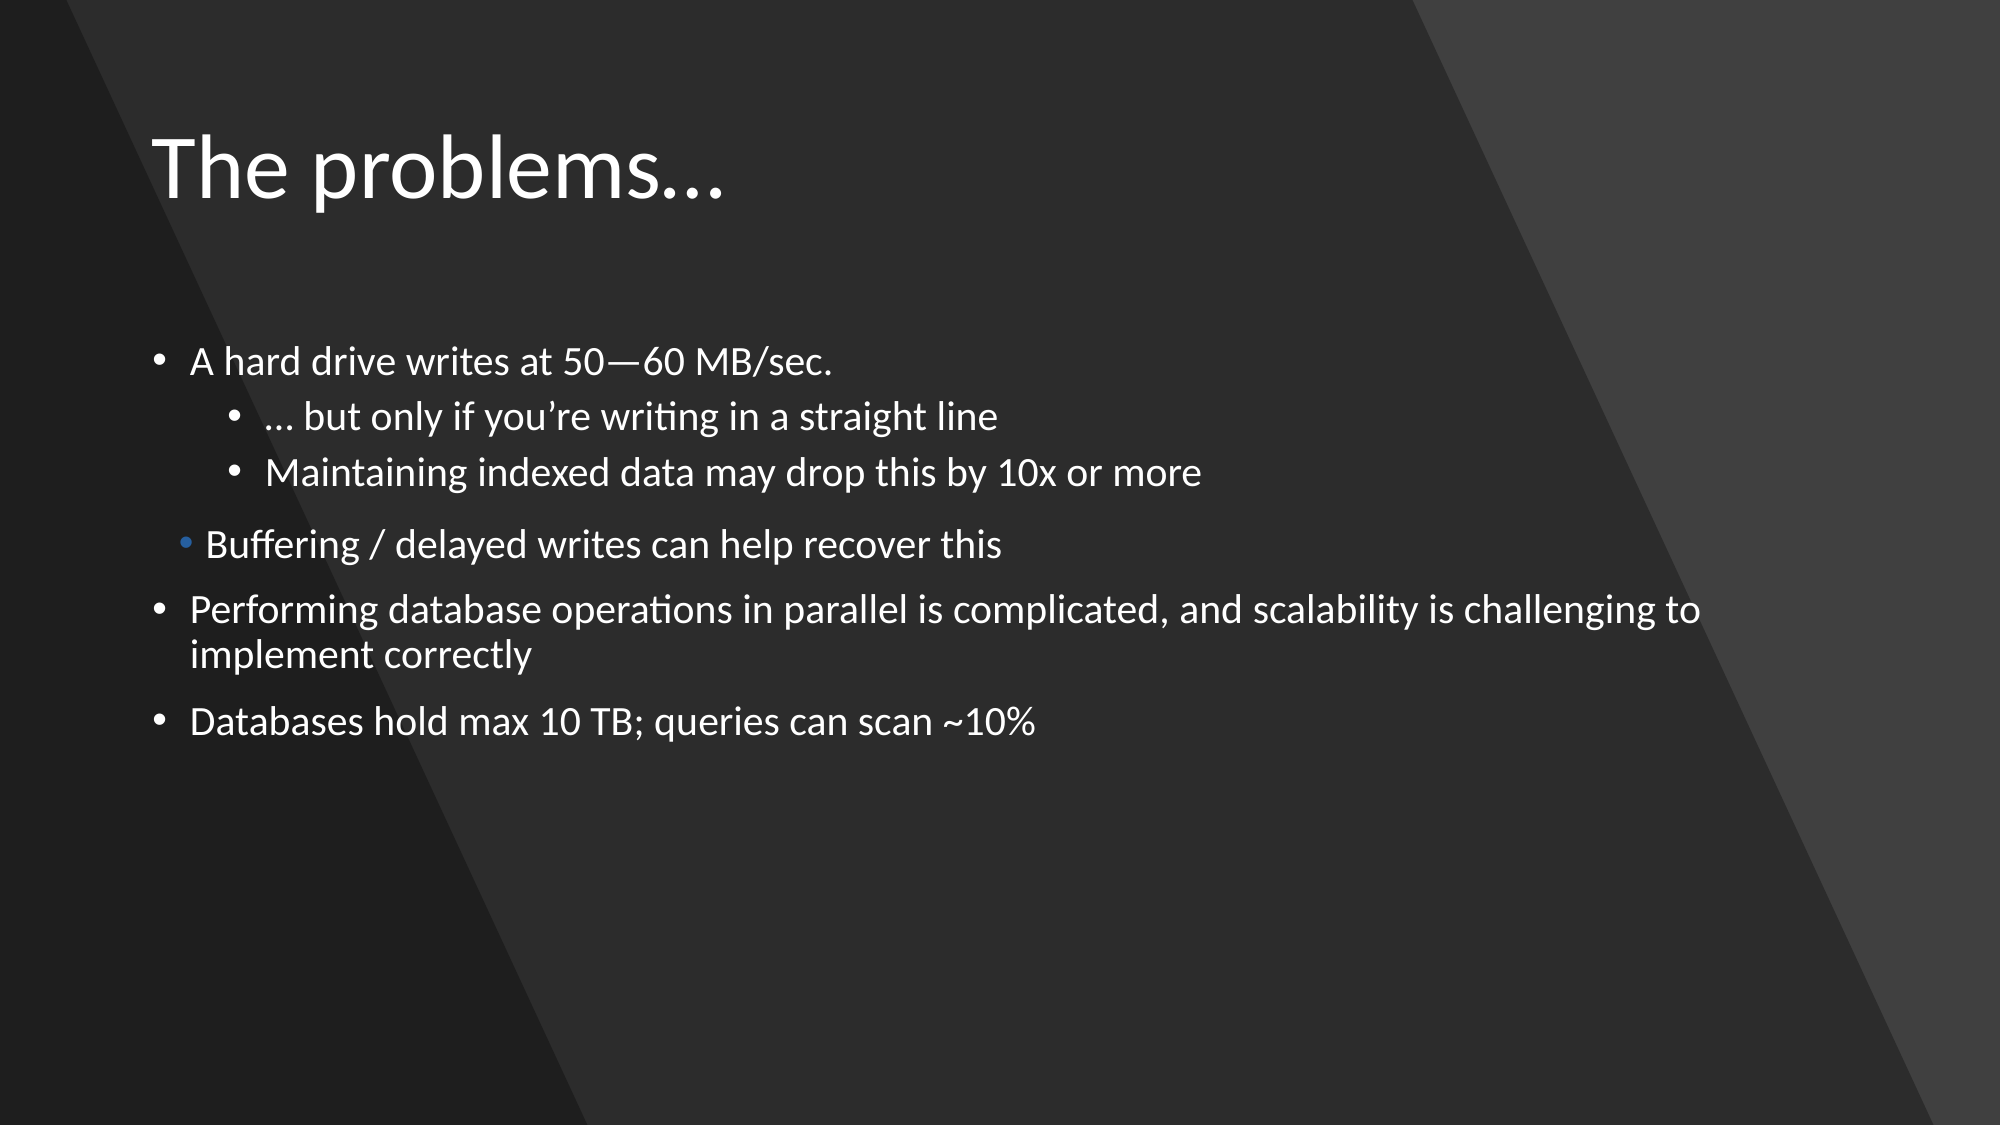

# The problems…
A hard drive writes at 50—60 MB/sec.
… but only if you’re writing in a straight line
Maintaining indexed data may drop this by 10x or more
Buffering / delayed writes can help recover this
Performing database operations in parallel is complicated, and scalability is challenging to implement correctly
Databases hold max 10 TB; queries can scan ~10%